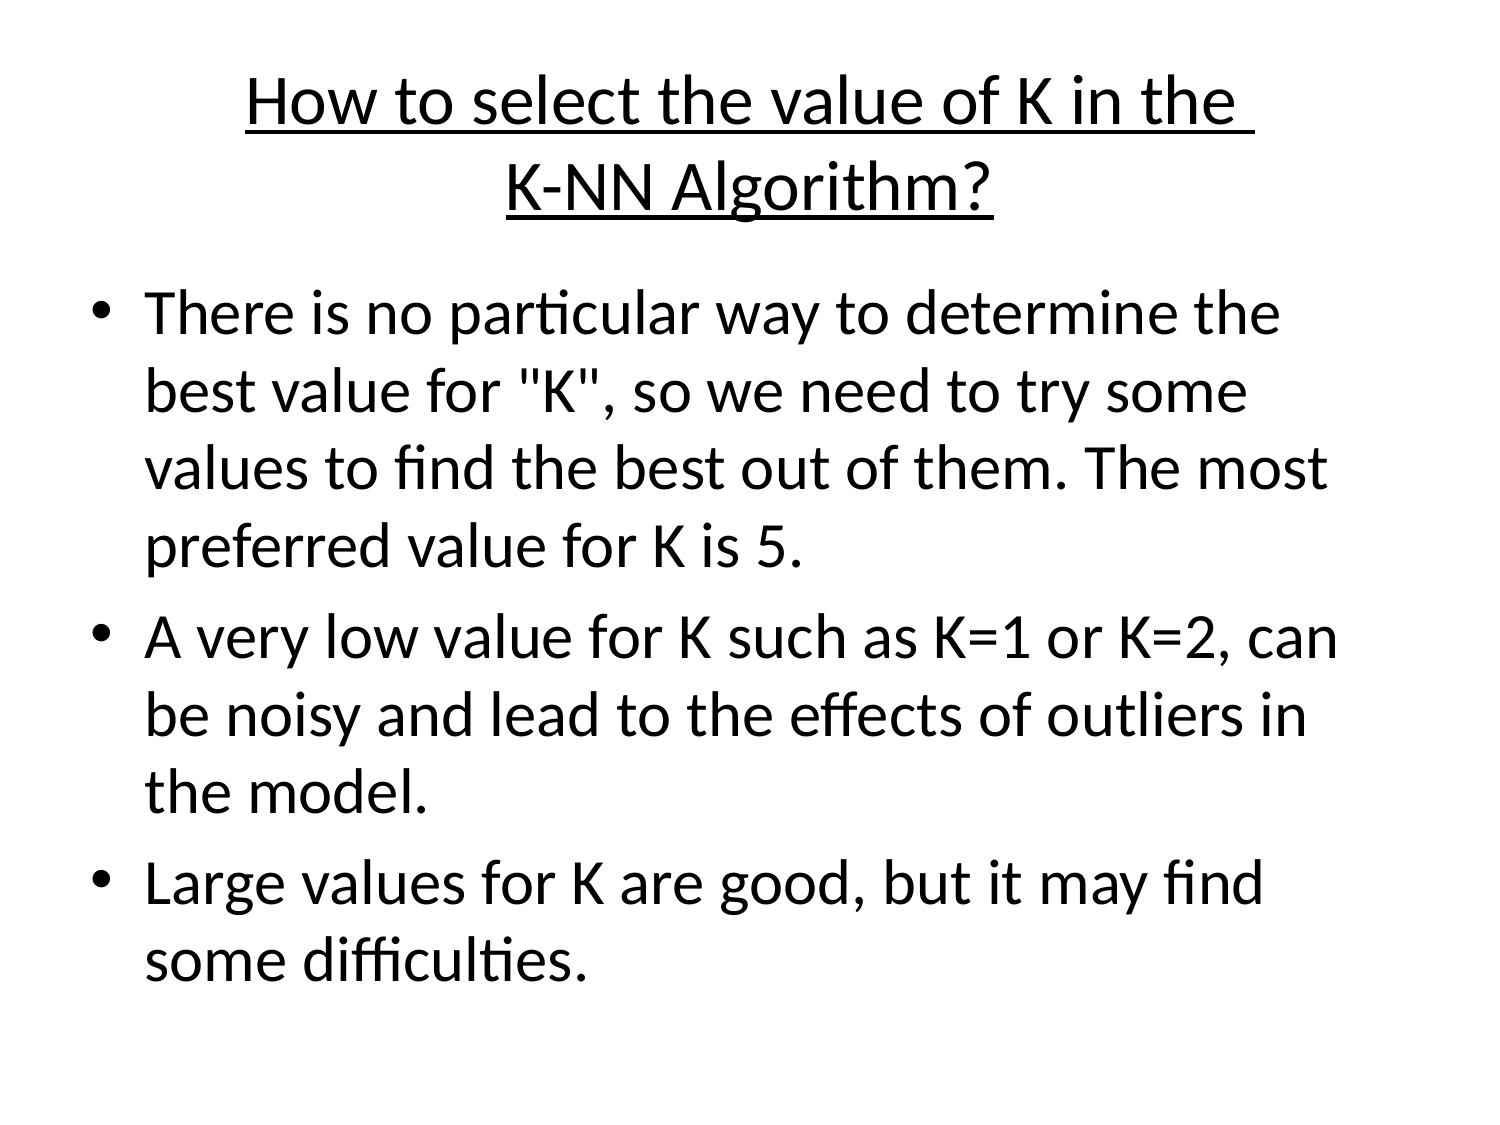

# How to select the value of K in the K-NN Algorithm?
There is no particular way to determine the best value for "K", so we need to try some values to find the best out of them. The most preferred value for K is 5.
A very low value for K such as K=1 or K=2, can be noisy and lead to the effects of outliers in the model.
Large values for K are good, but it may find some difficulties.